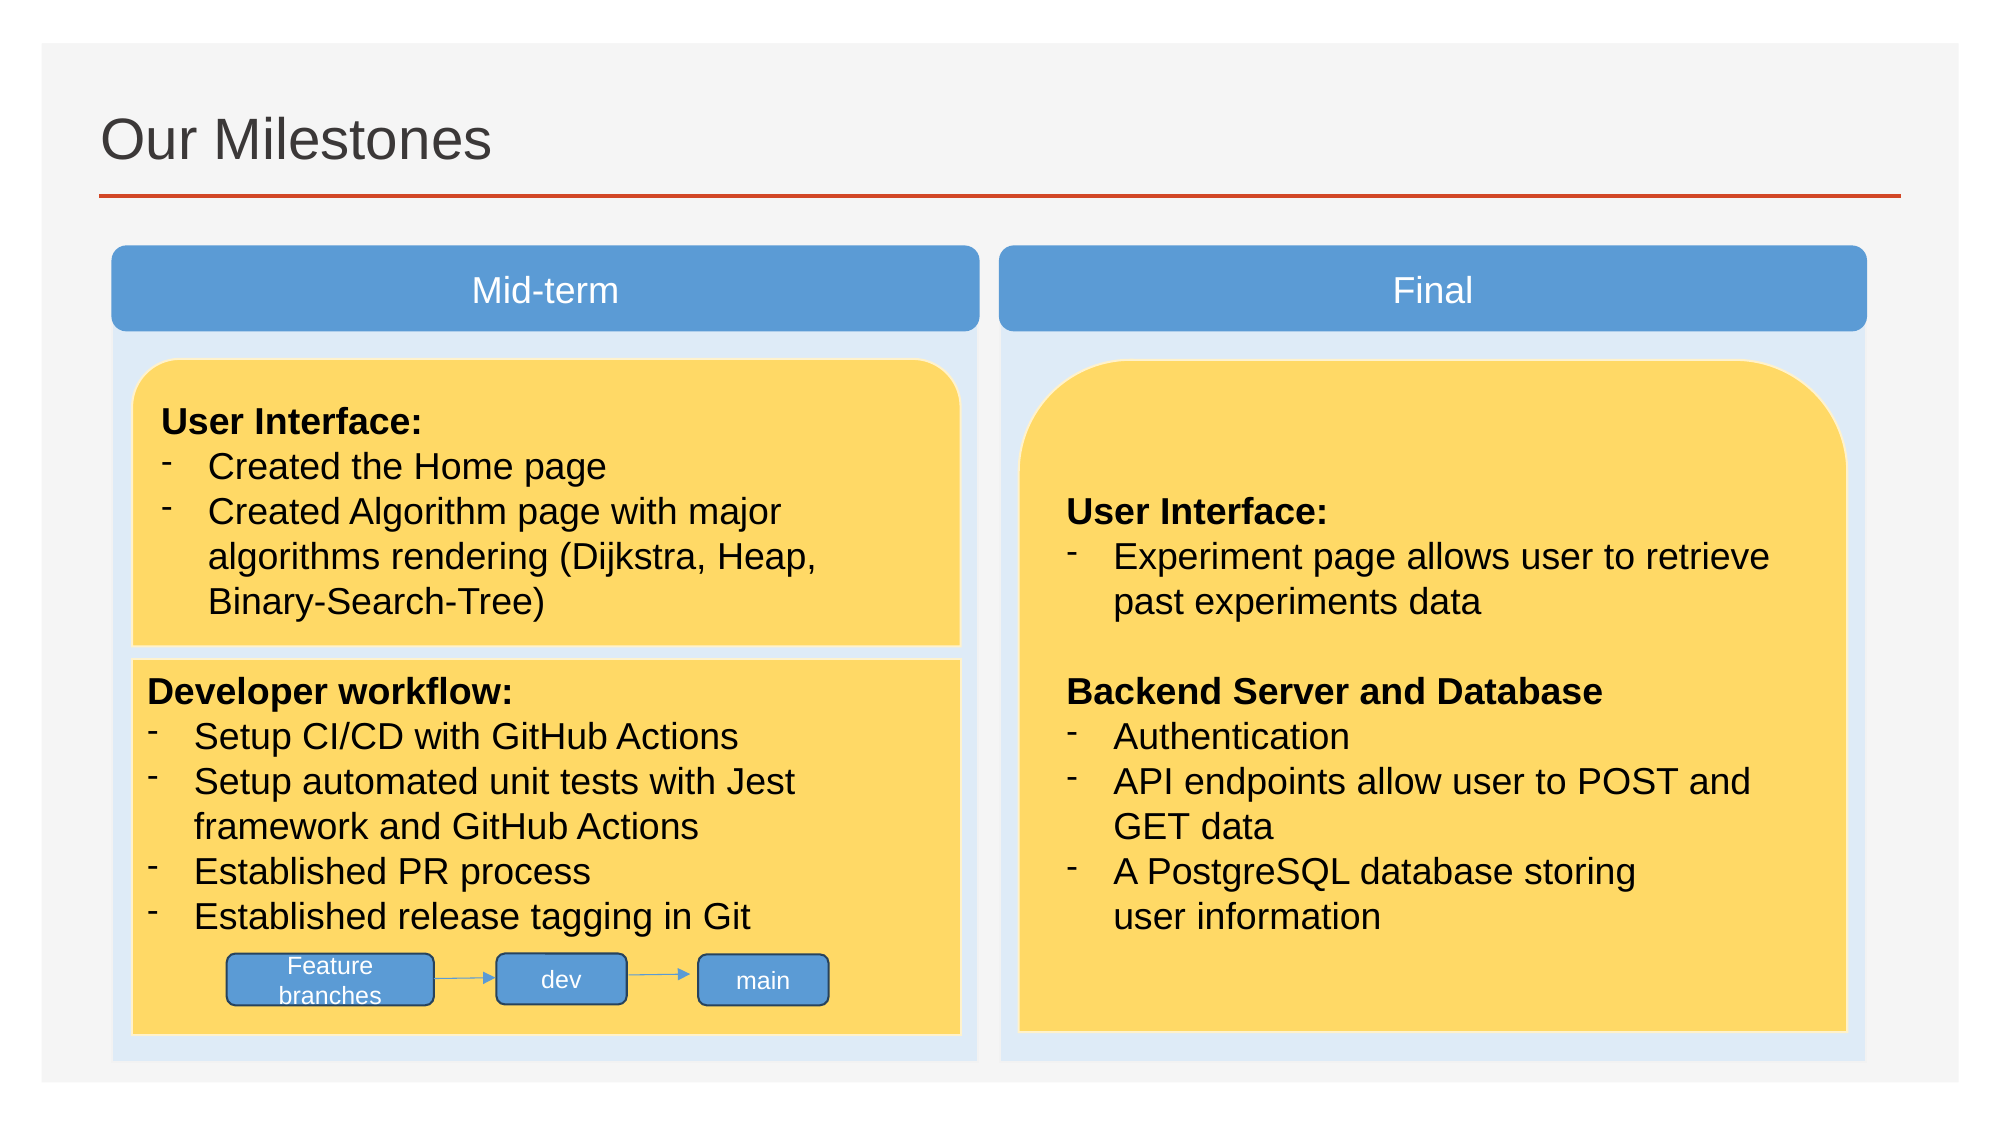

# Our Milestones

Mid-term
Final

User Interface:
Created the Home page
Created Algorithm page with major algorithms rendering (Dijkstra, Heap, Binary-Search-Tree)
User Interface:
Experiment page allows user to retrieve past experiments data

Backend Server and Database
Authentication
API endpoints allow user to POST and GET data
A PostgreSQL database storing user information
Developer workflow:
Setup CI/CD with GitHub Actions
Setup automated unit tests with Jest framework and GitHub Actions
Established PR process
Established release tagging in Git

Feature branches
dev
main